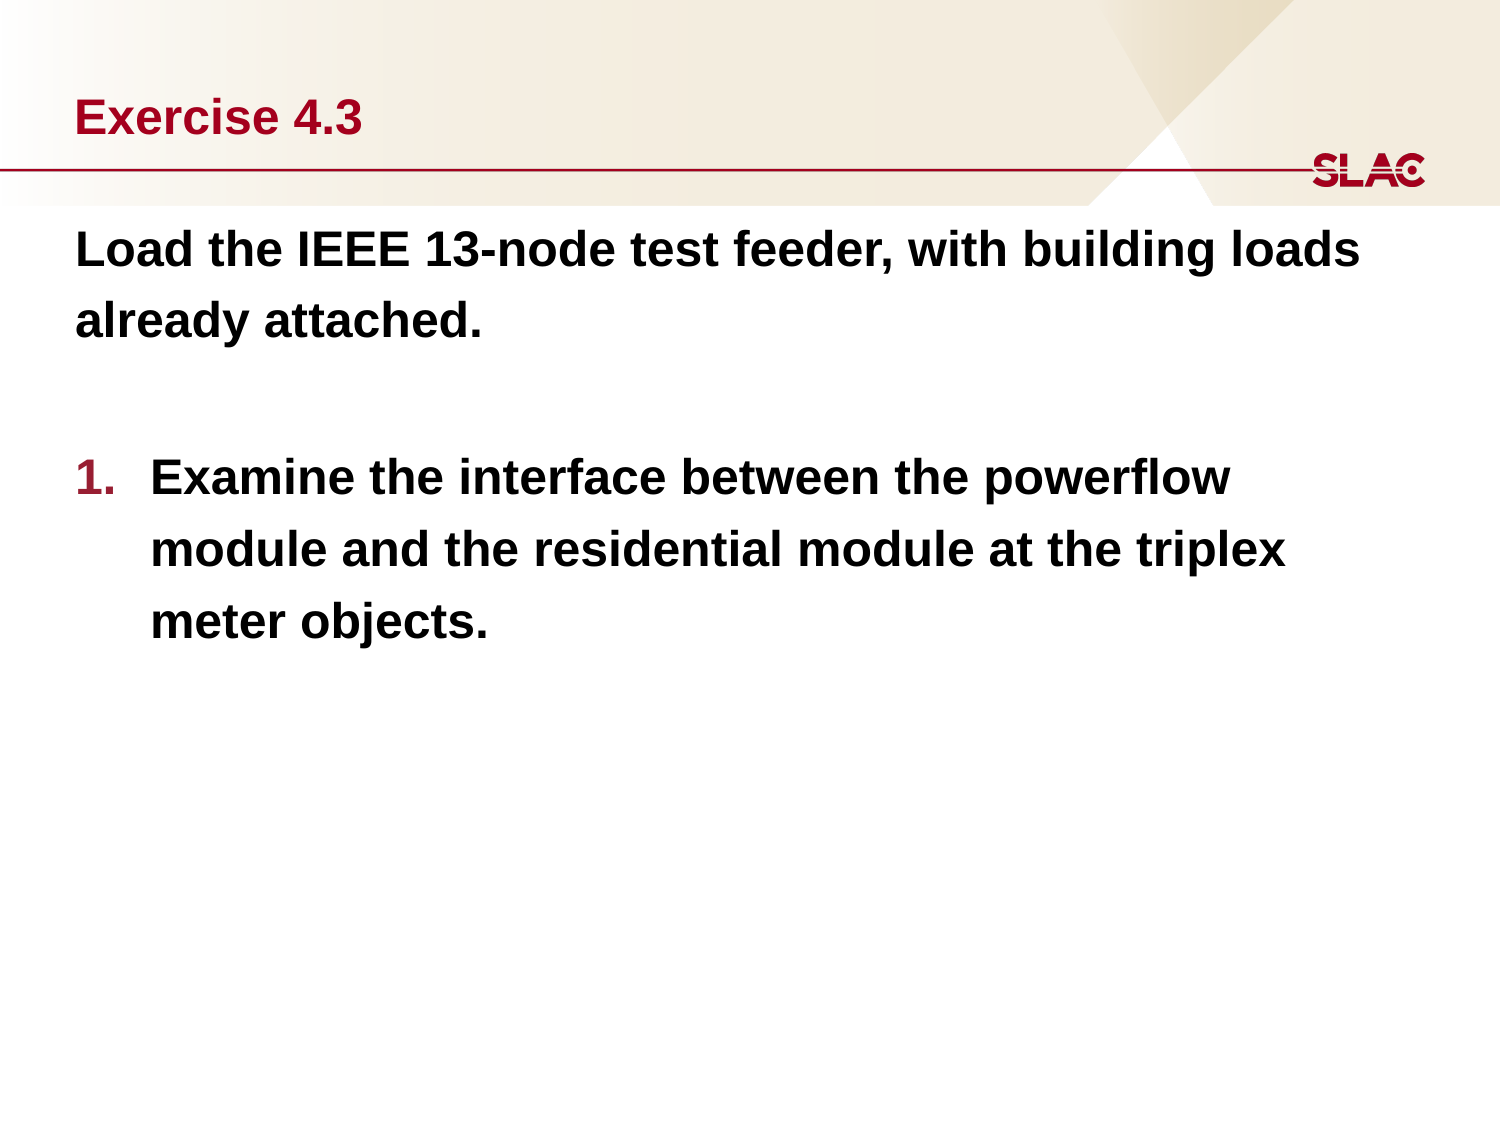

# Exercise 4.3
Load the IEEE 13-node test feeder, with building loads already attached.

Examine the interface between the powerflow module and the residential module at the triplex meter objects.